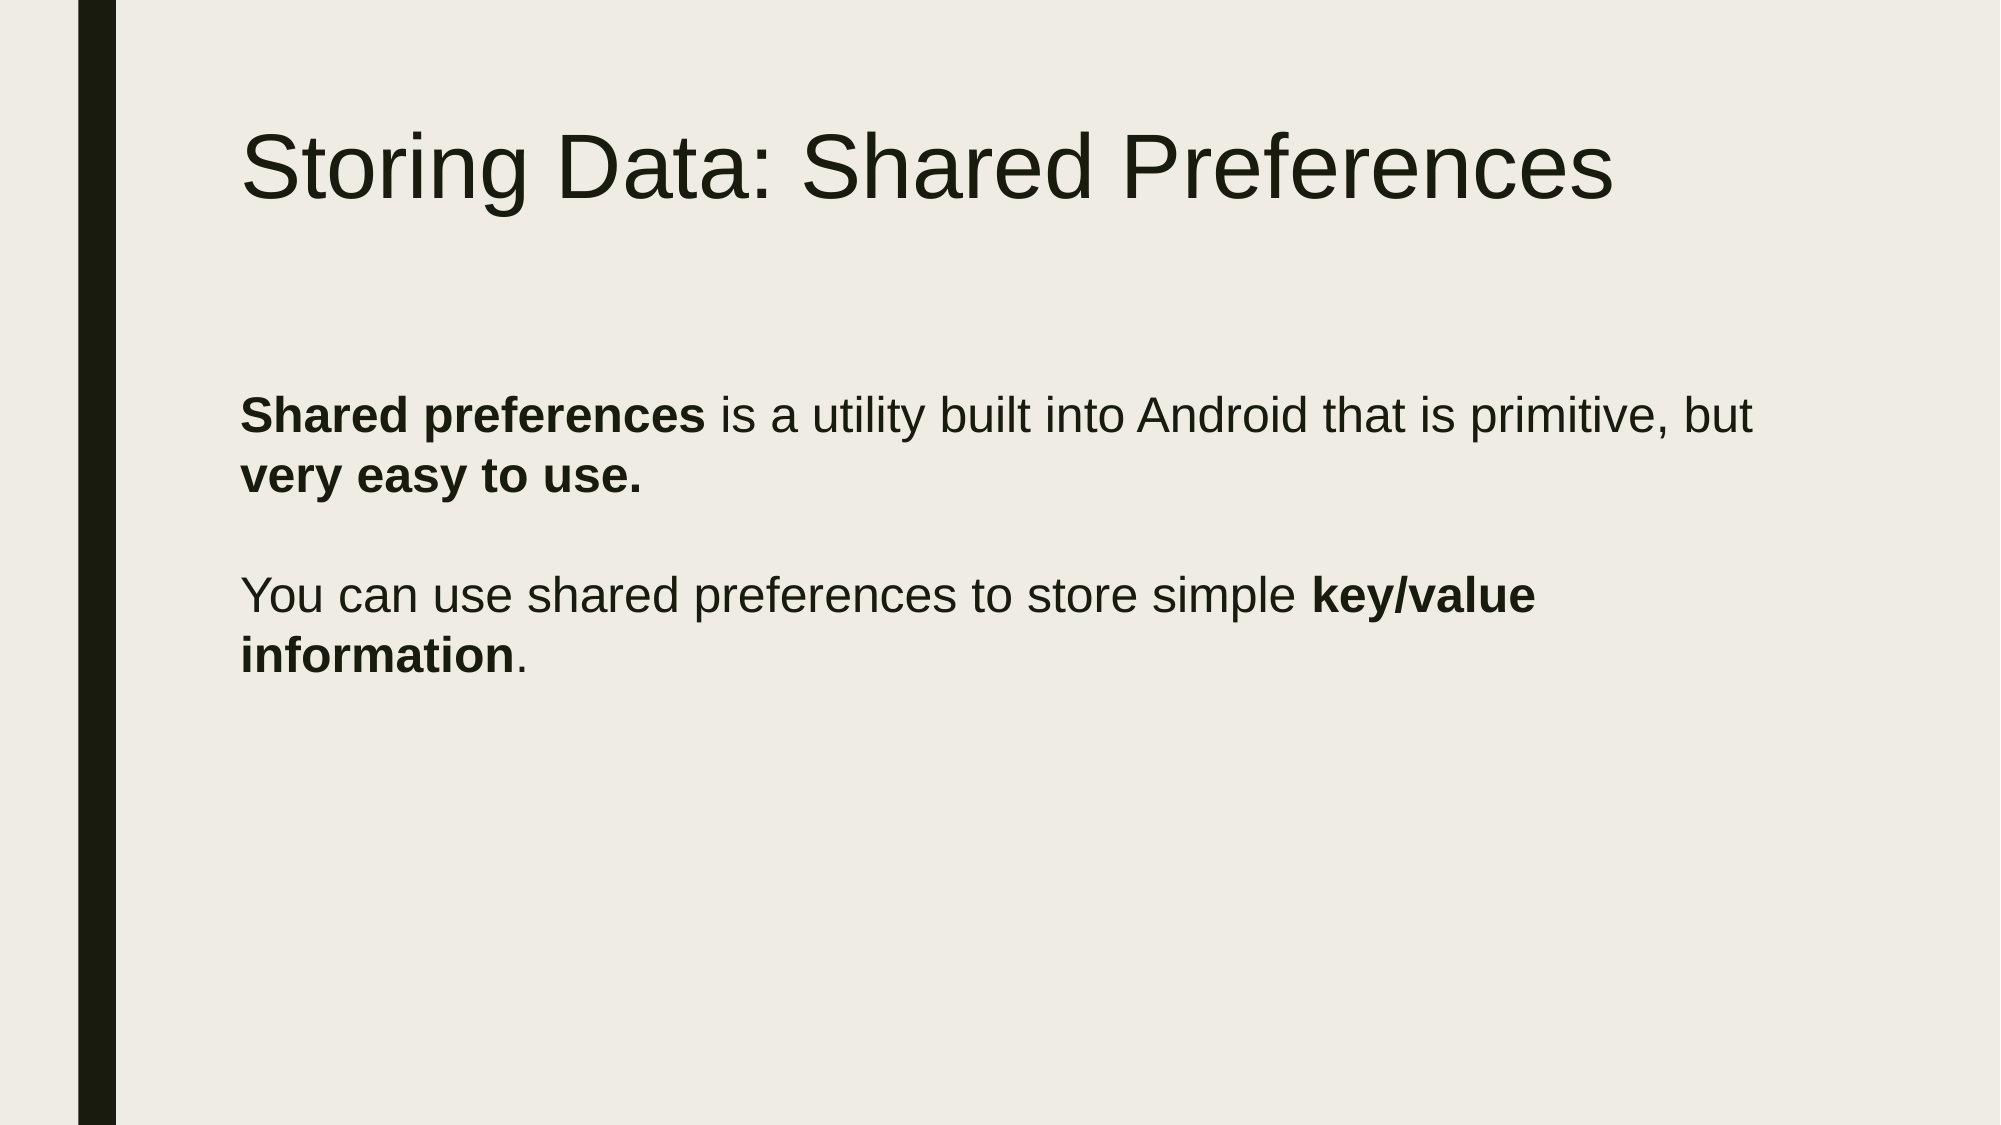

# Storing Data: Shared Preferences
Shared preferences is a utility built into Android that is primitive, but very easy to use.

You can use shared preferences to store simple key/value information.